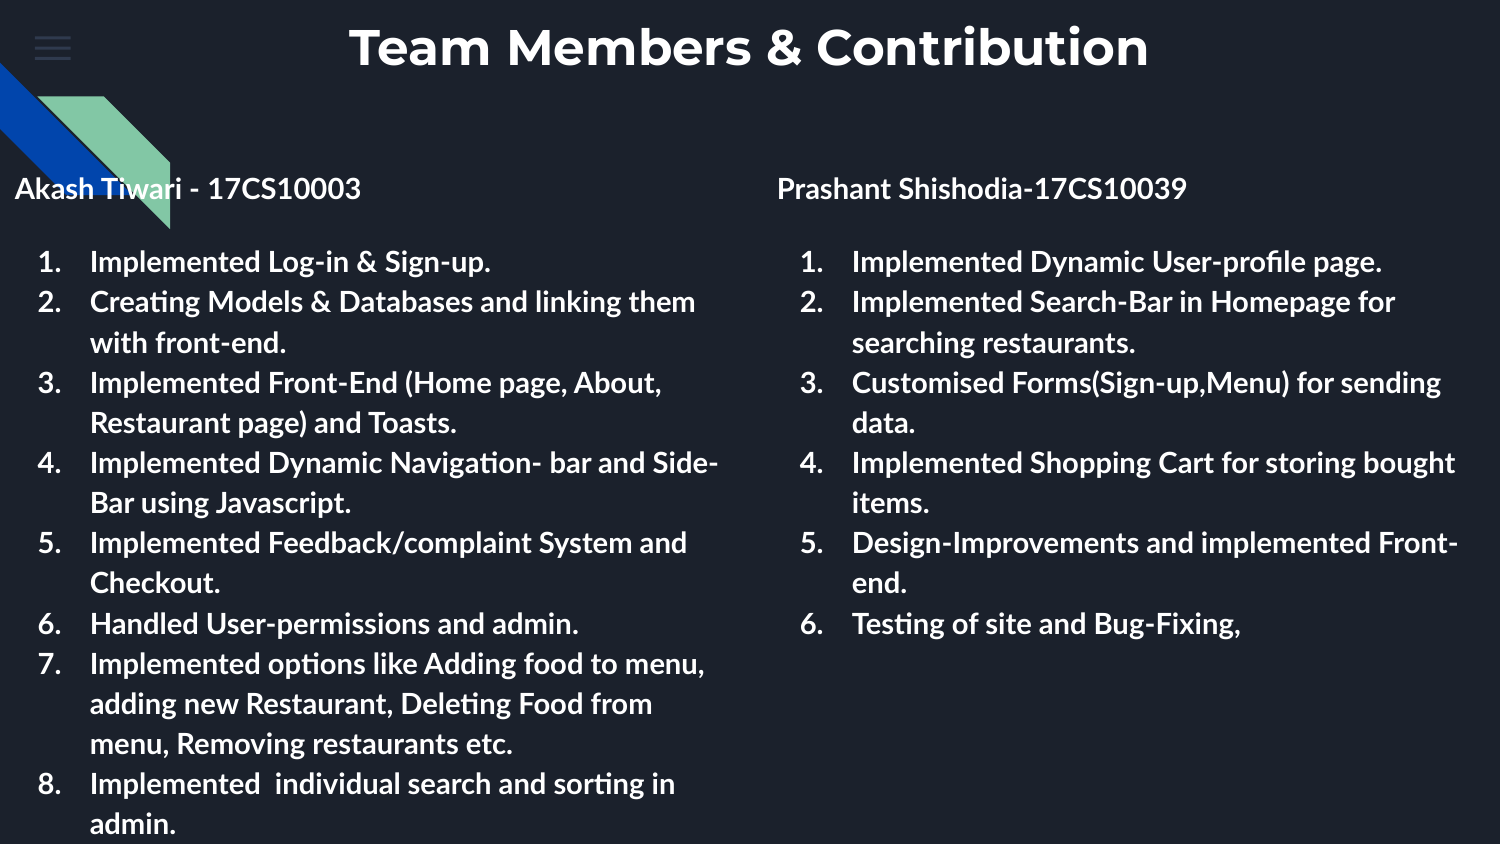

Team Members & Contribution
Akash Tiwari - 17CS10003
Implemented Log-in & Sign-up.
Creating Models & Databases and linking them with front-end.
Implemented Front-End (Home page, About, Restaurant page) and Toasts.
Implemented Dynamic Navigation- bar and Side-Bar using Javascript.
Implemented Feedback/complaint System and Checkout.
Handled User-permissions and admin.
Implemented options like Adding food to menu, adding new Restaurant, Deleting Food from menu, Removing restaurants etc.
Implemented  individual search and sorting in admin.
Prashant Shishodia-17CS10039
Implemented Dynamic User-profile page.
Implemented Search-Bar in Homepage for searching restaurants.
Customised Forms(Sign-up,Menu) for sending data.
Implemented Shopping Cart for storing bought items.
Design-Improvements and implemented Front-end.
Testing of site and Bug-Fixing,